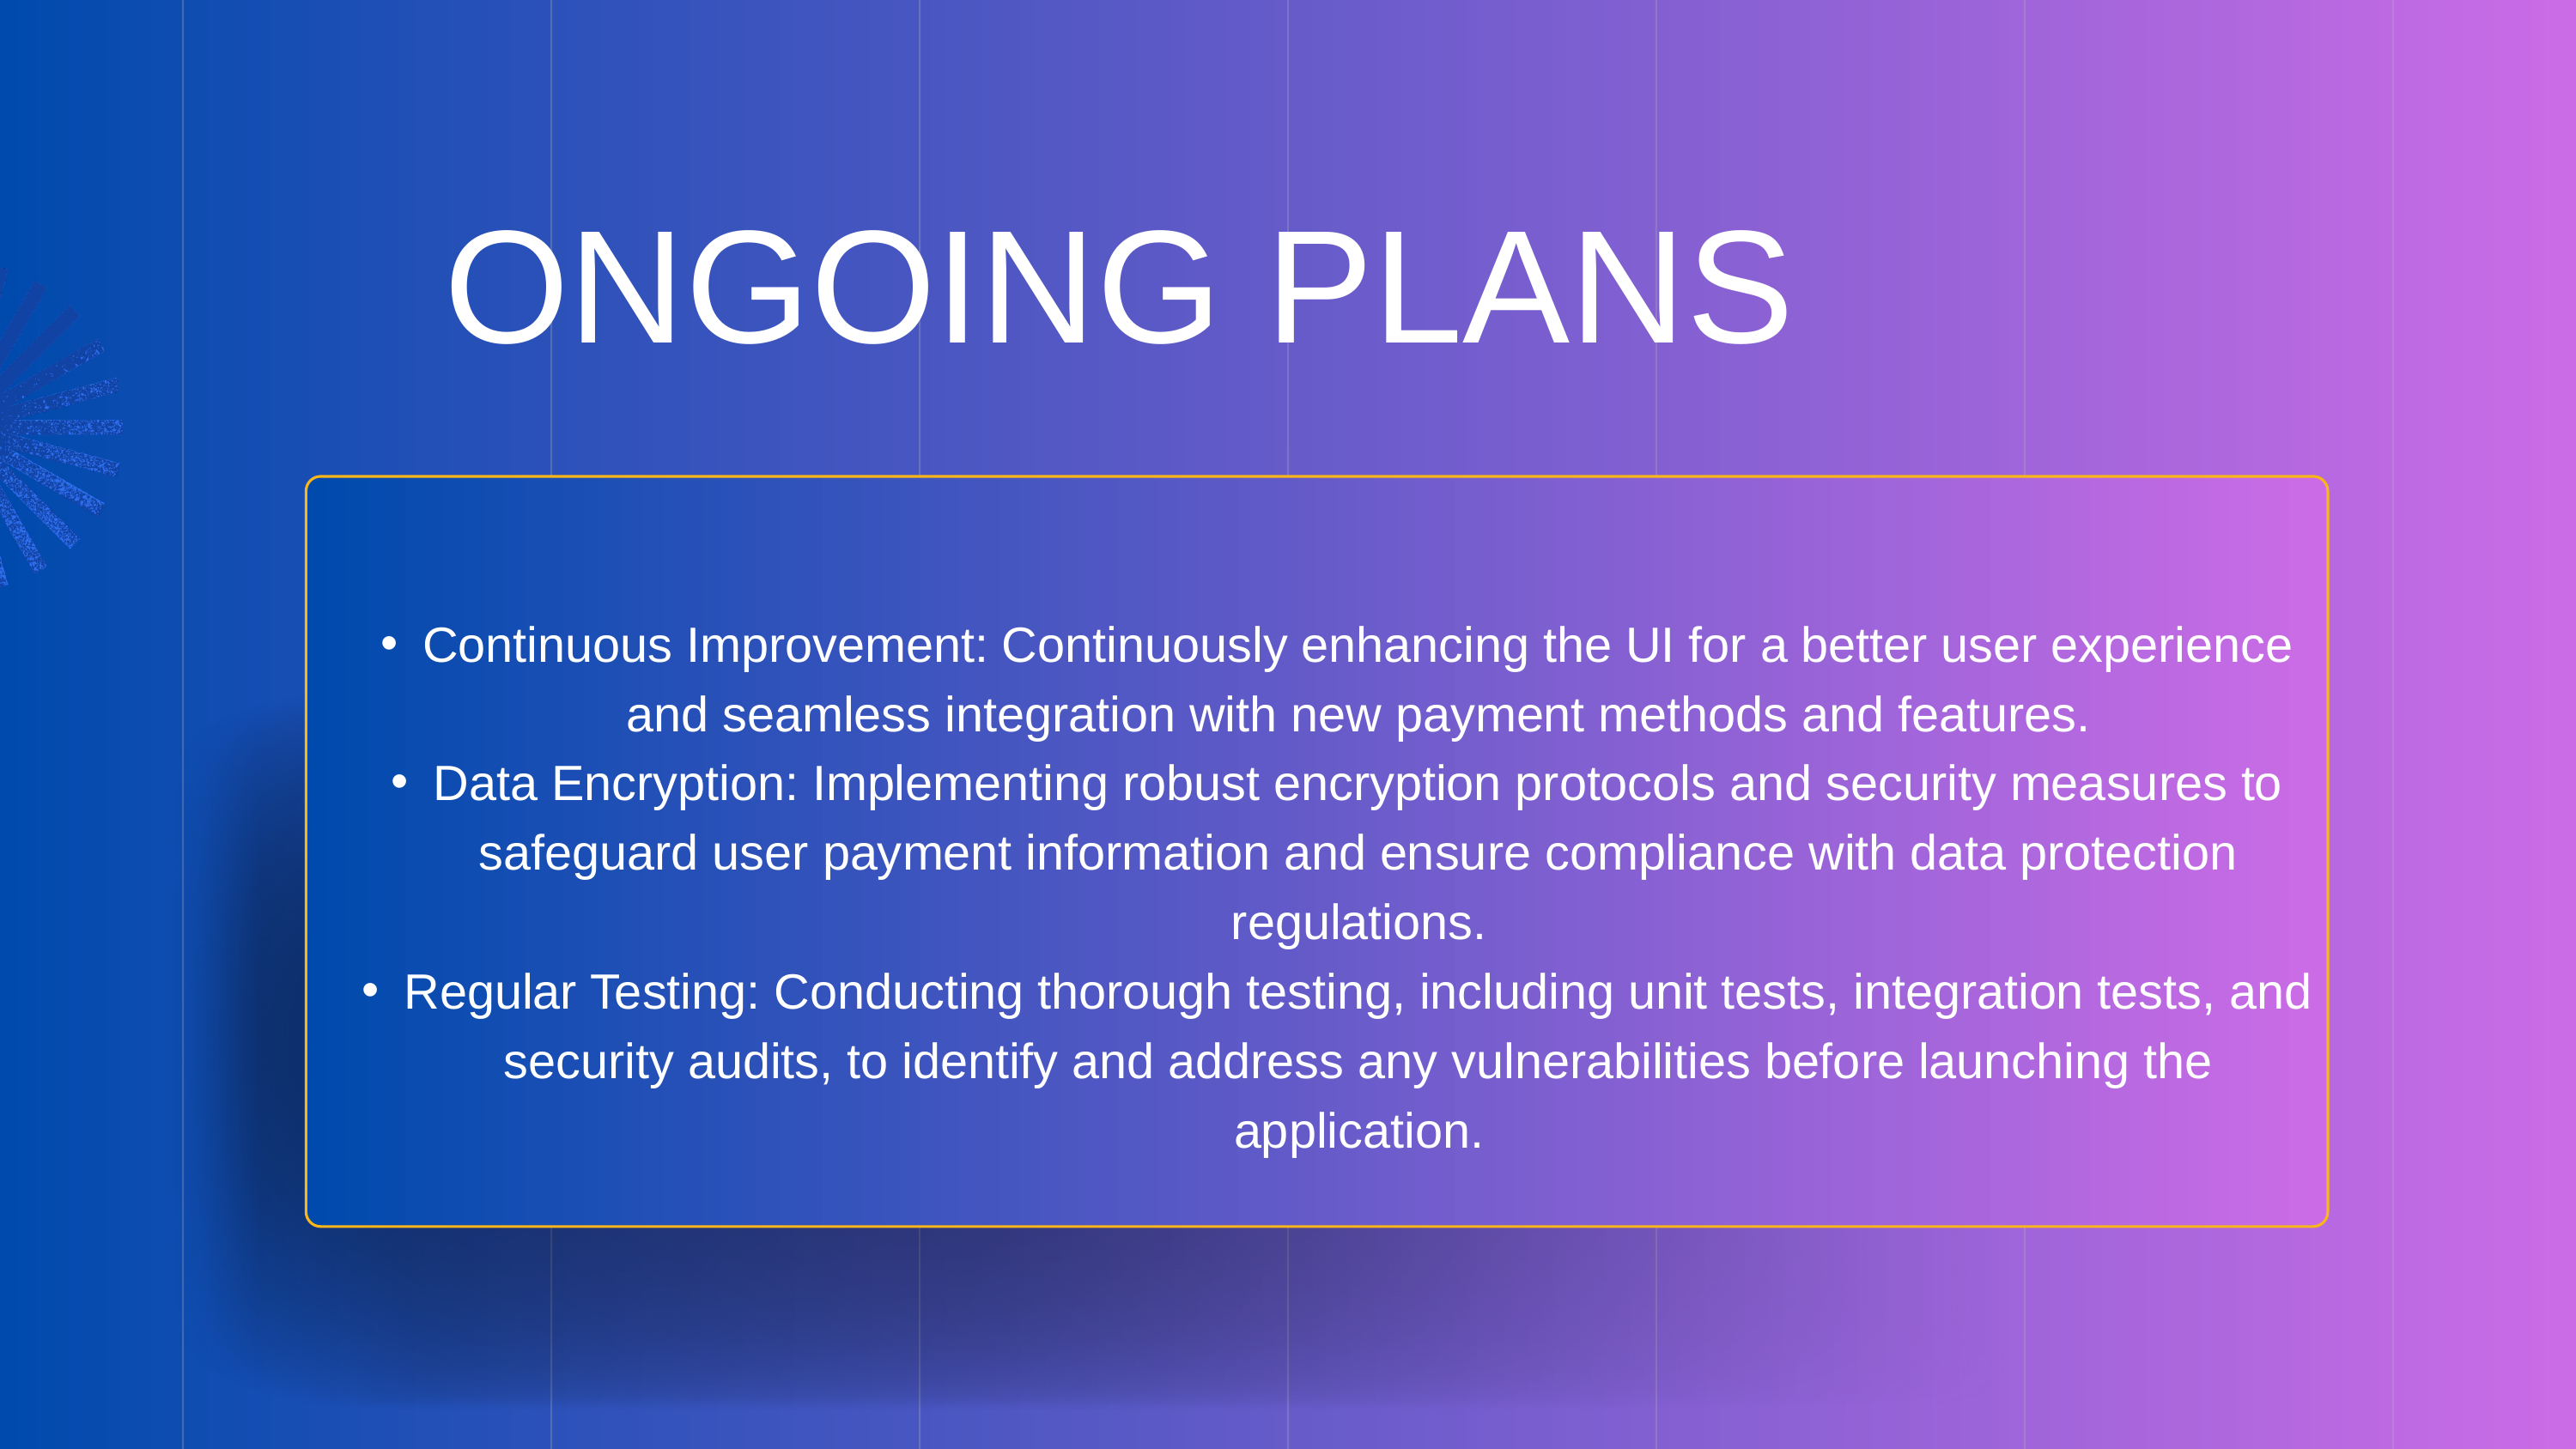

ONGOING PLANS

Continuous Improvement: Continuously enhancing the UI for a better user experience and seamless integration with new payment methods and features.
Data Encryption: Implementing robust encryption protocols and security measures to safeguard user payment information and ensure compliance with data protection regulations.
Regular Testing: Conducting thorough testing, including unit tests, integration tests, and security audits, to identify and address any vulnerabilities before launching the application.